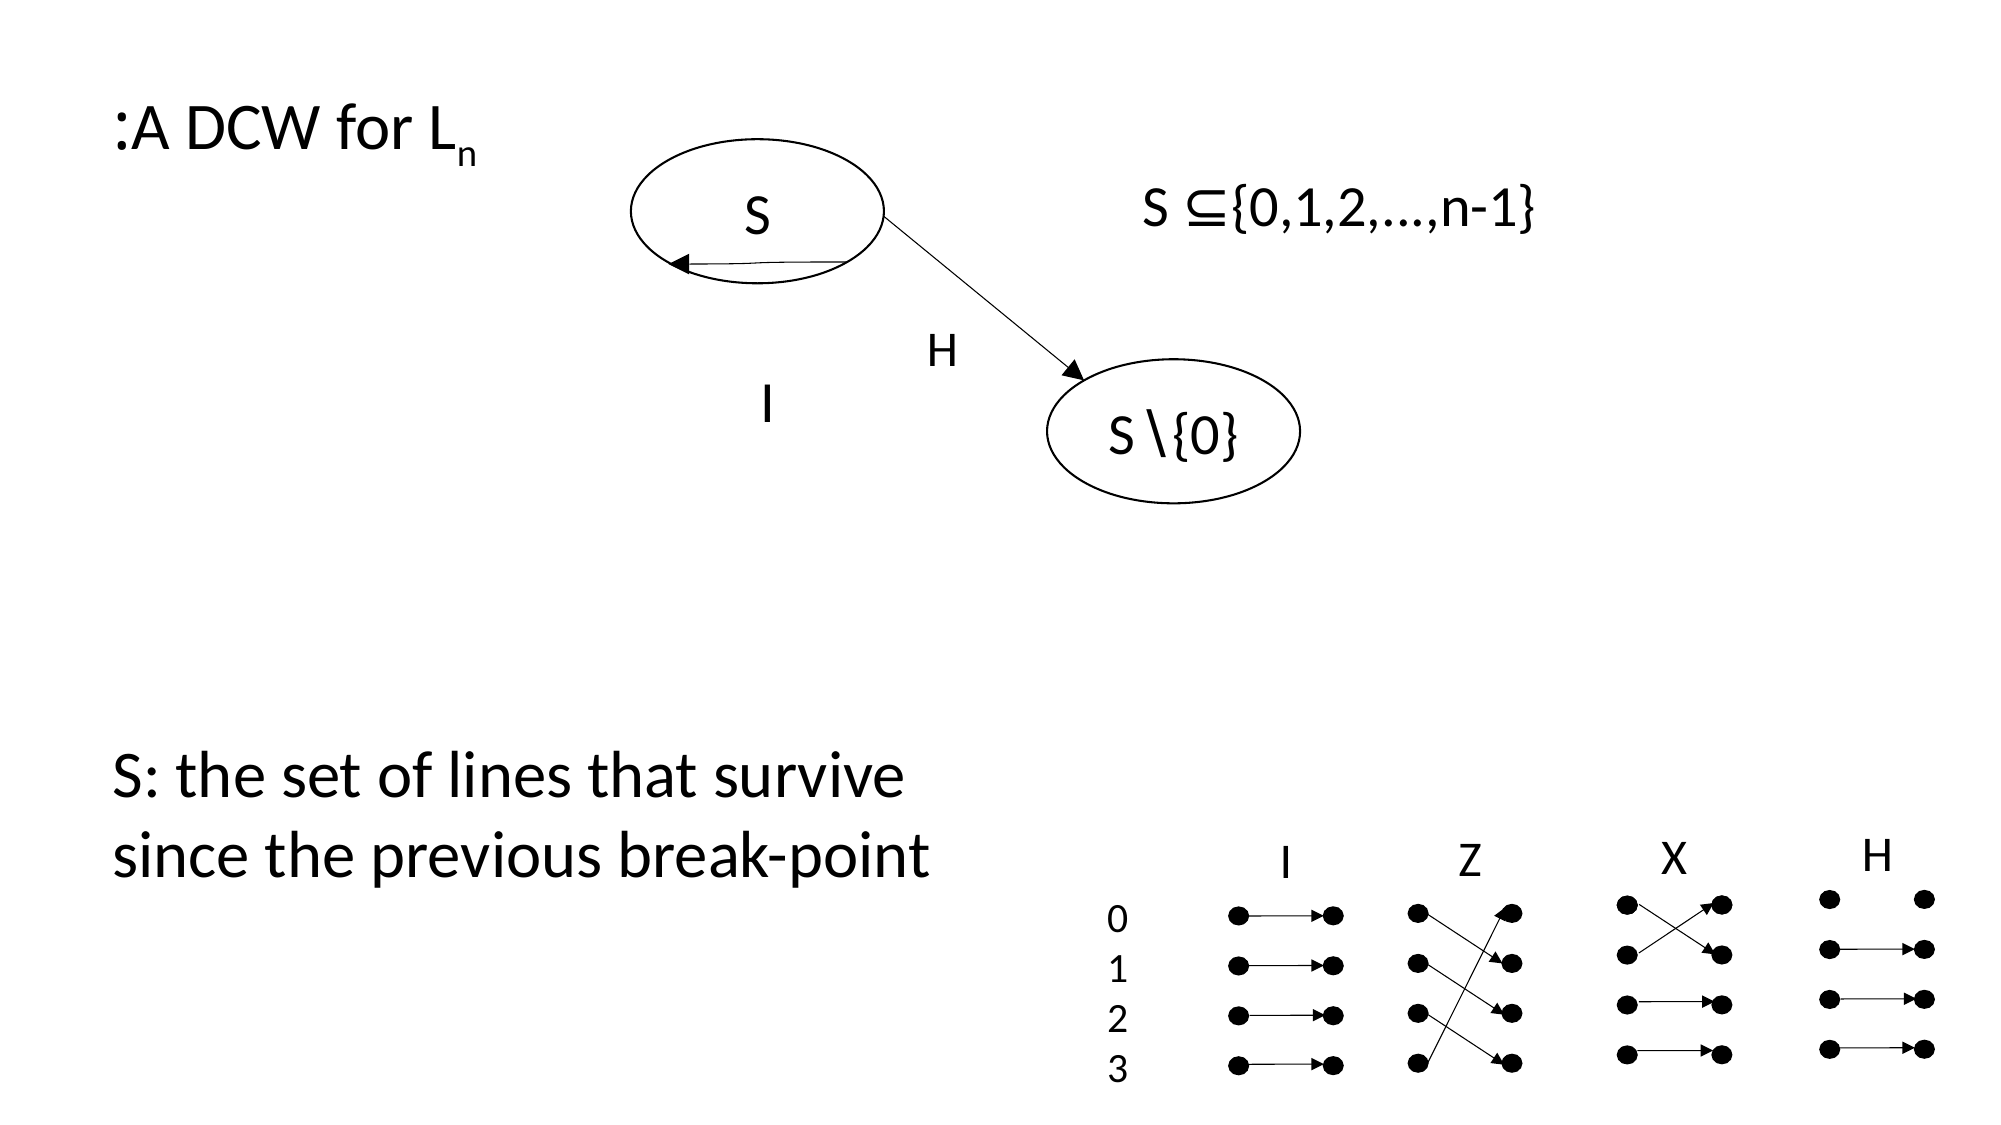

A DCW for Ln:

S ⊆{0,1,2,...,n-1}
S
H
I

S∖{0}
S: the set of lines that survive since the previous break-point
H
X
Z
I

0

1

2

3